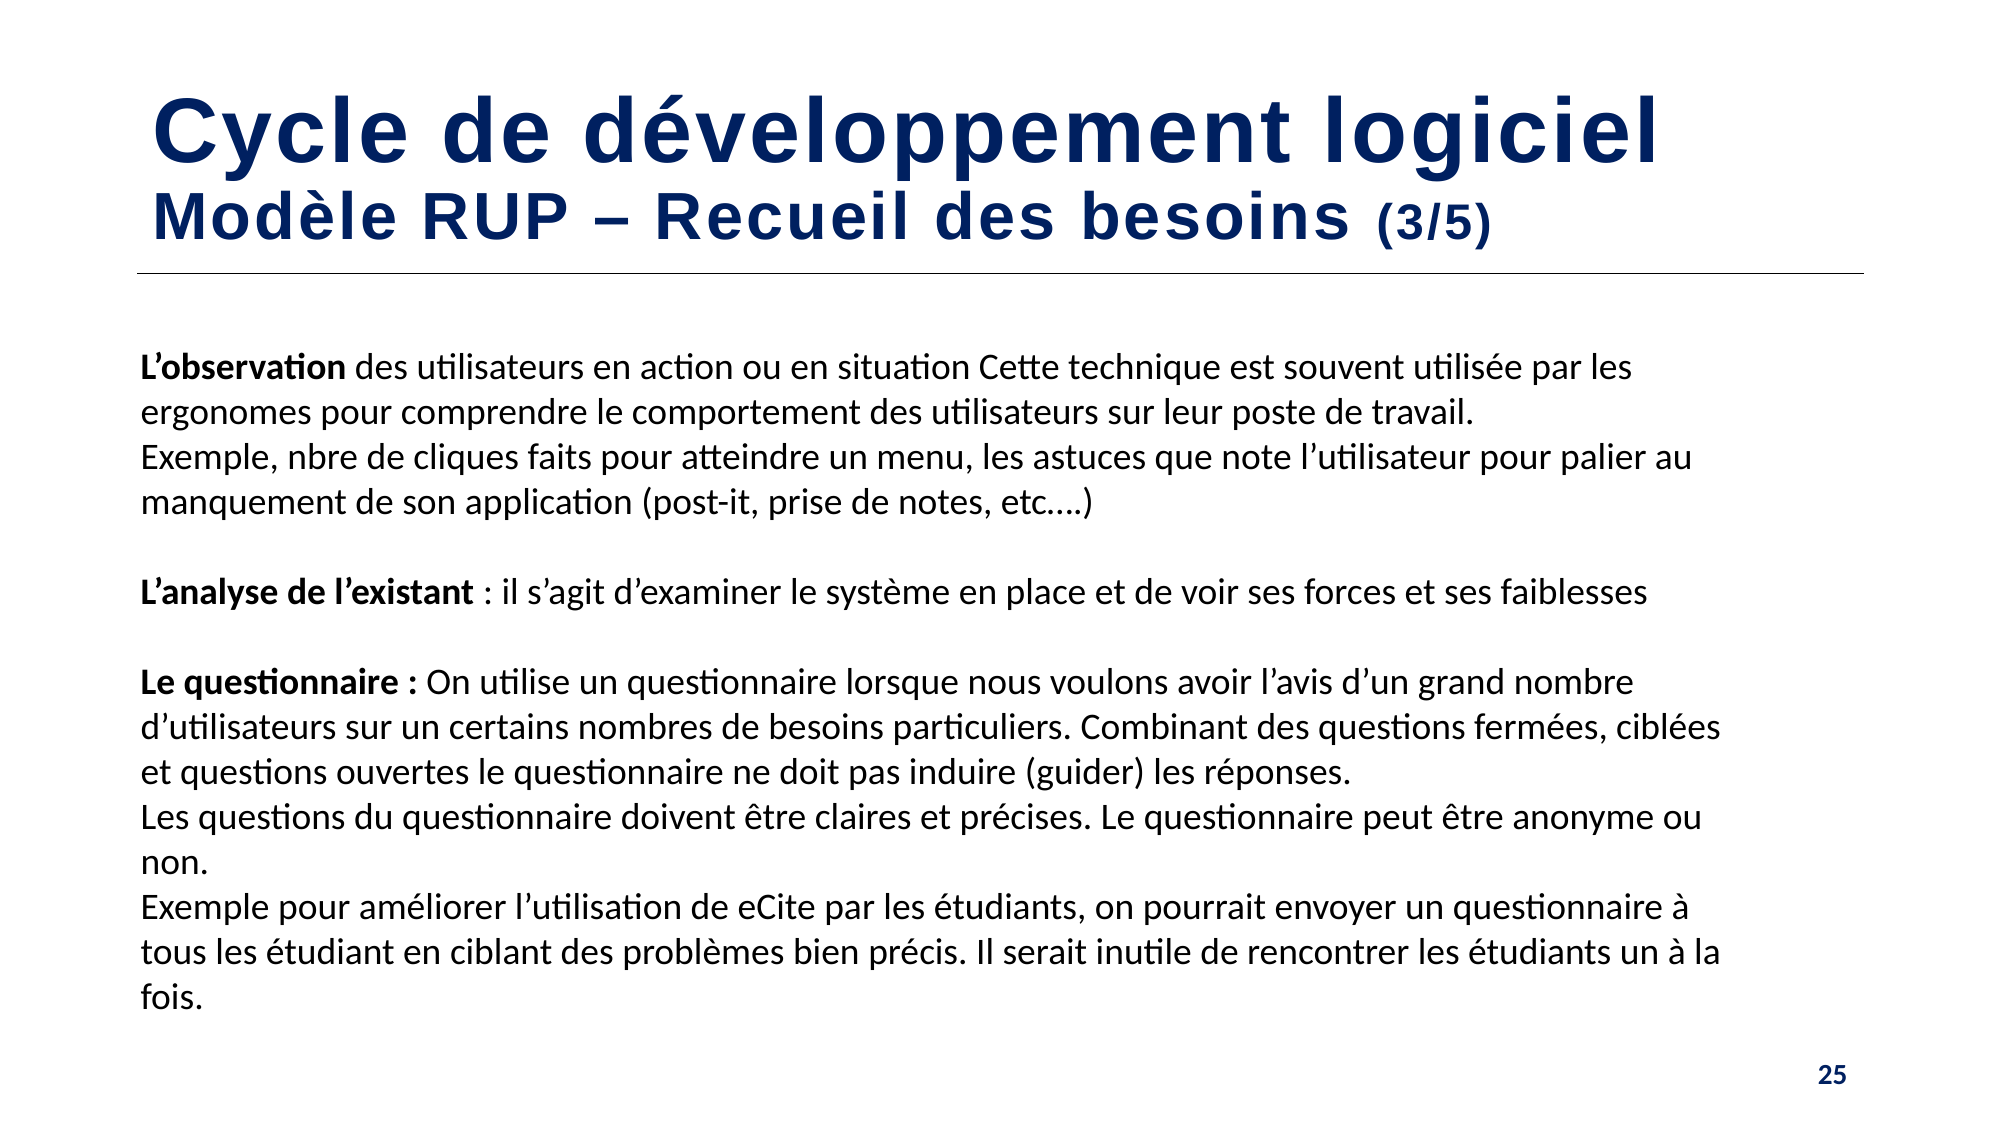

# Cycle de développement logiciel Modèle RUP – Recueil des besoins (3/5)
L’observation des utilisateurs en action ou en situation Cette technique est souvent utilisée par les ergonomes pour comprendre le comportement des utilisateurs sur leur poste de travail.
Exemple, nbre de cliques faits pour atteindre un menu, les astuces que note l’utilisateur pour palier au manquement de son application (post-it, prise de notes, etc….)

L’analyse de l’existant : il s’agit d’examiner le système en place et de voir ses forces et ses faiblesses

Le questionnaire : On utilise un questionnaire lorsque nous voulons avoir l’avis d’un grand nombre d’utilisateurs sur un certains nombres de besoins particuliers. Combinant des questions fermées, ciblées et questions ouvertes le questionnaire ne doit pas induire (guider) les réponses.
Les questions du questionnaire doivent être claires et précises. Le questionnaire peut être anonyme ou non.
Exemple pour améliorer l’utilisation de eCite par les étudiants, on pourrait envoyer un questionnaire à tous les étudiant en ciblant des problèmes bien précis. Il serait inutile de rencontrer les étudiants un à la fois.
25